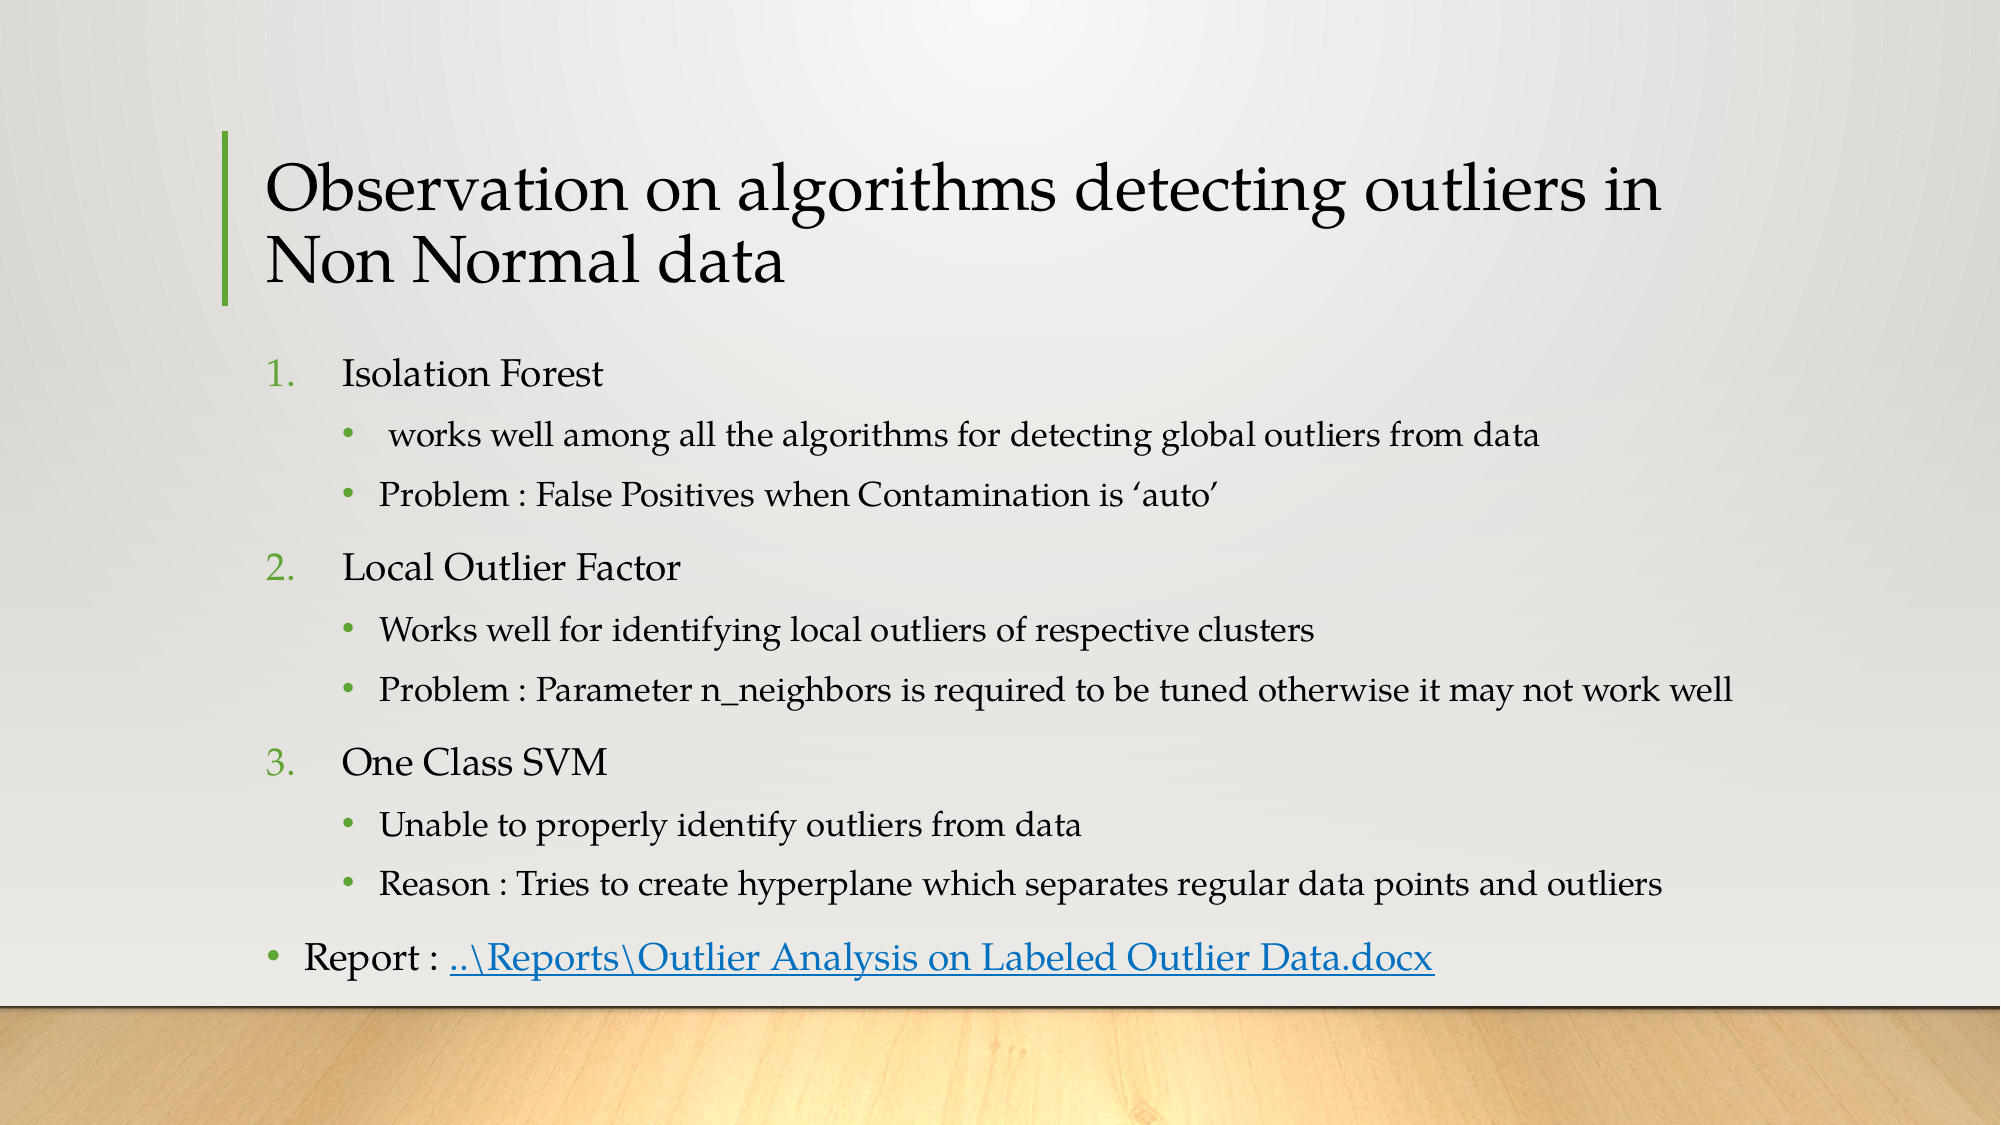

# Observation on algorithms detecting outliers in Non Normal data
Isolation Forest
 works well among all the algorithms for detecting global outliers from data
Problem : False Positives when Contamination is ‘auto’
Local Outlier Factor
Works well for identifying local outliers of respective clusters
Problem : Parameter n_neighbors is required to be tuned otherwise it may not work well
One Class SVM
Unable to properly identify outliers from data
Reason : Tries to create hyperplane which separates regular data points and outliers
Report : ..\Reports\Outlier Analysis on Labeled Outlier Data.docx